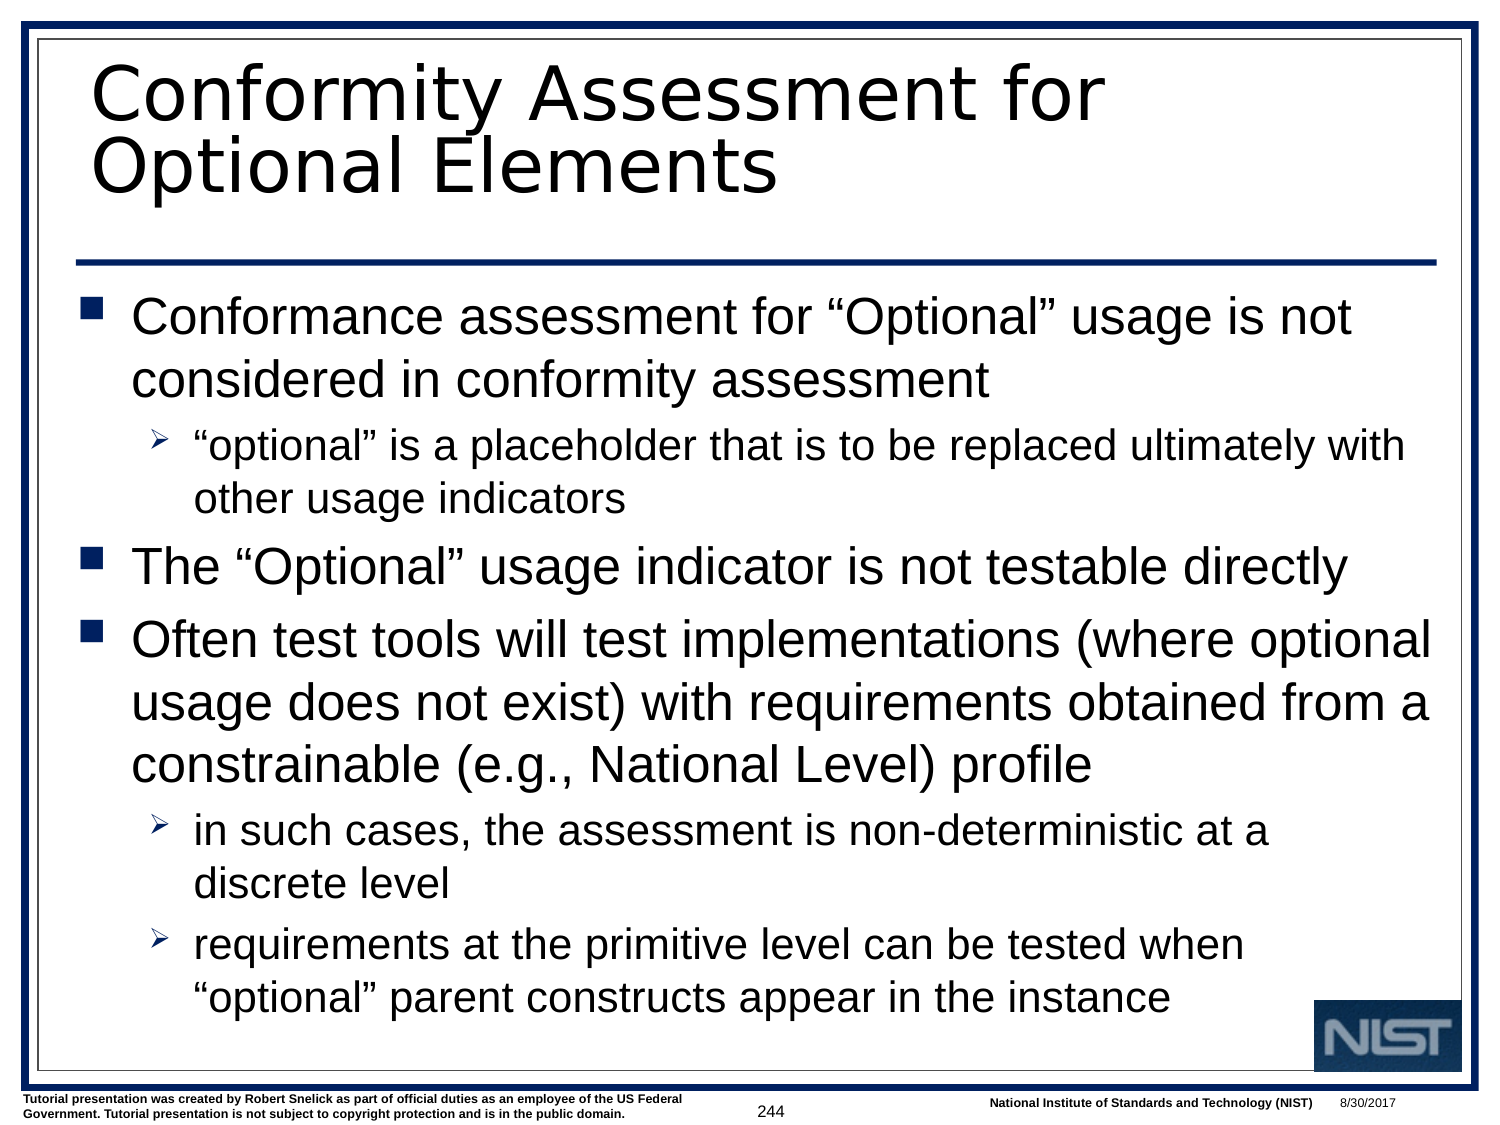

# Conformity Assessment for Optional Elements
Conformance assessment for “Optional” usage is not considered in conformity assessment
“optional” is a placeholder that is to be replaced ultimately with other usage indicators
The “Optional” usage indicator is not testable directly
Often test tools will test implementations (where optional usage does not exist) with requirements obtained from a constrainable (e.g., National Level) profile
in such cases, the assessment is non-deterministic at a discrete level
requirements at the primitive level can be tested when “optional” parent constructs appear in the instance
244
8/30/2017